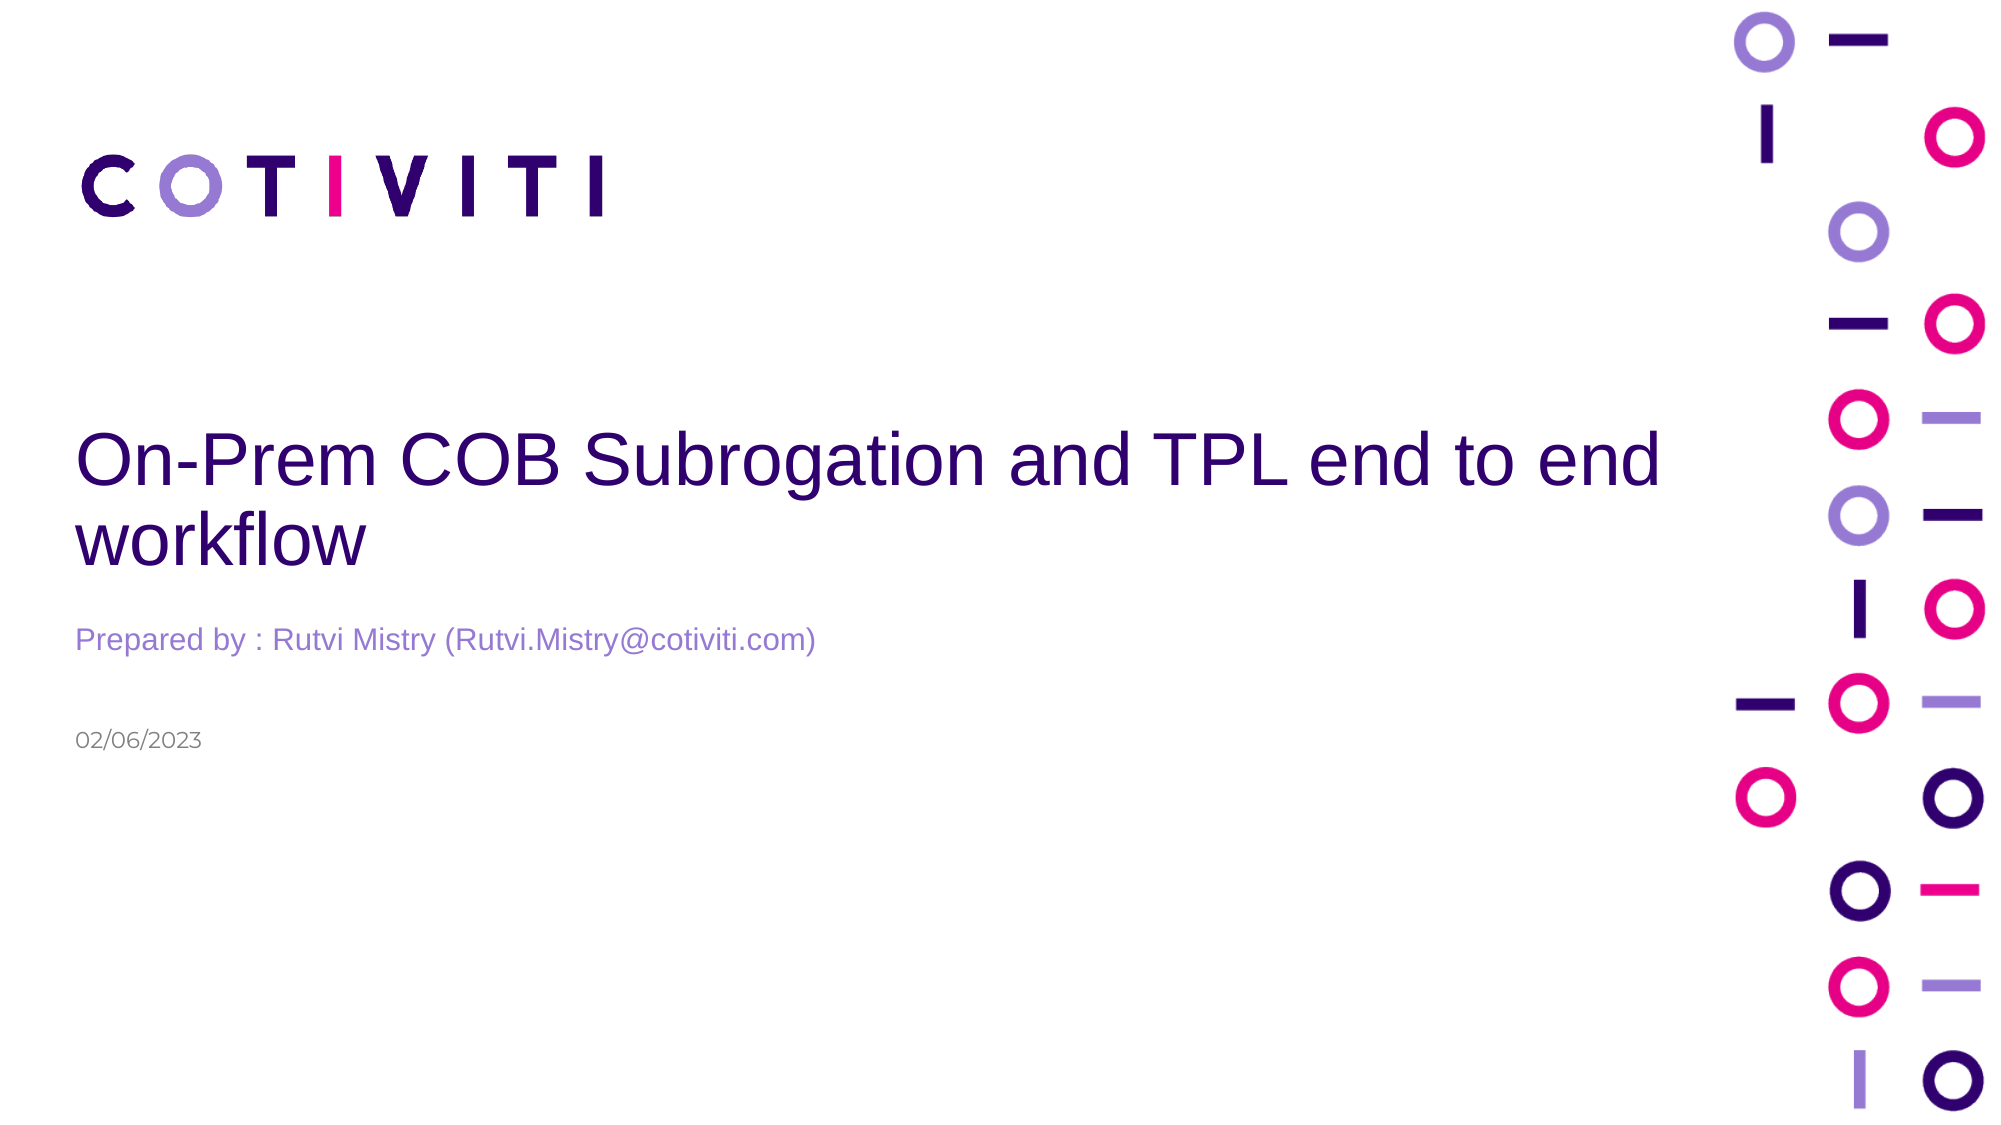

# On-Prem COB Subrogation and TPL end to end workflow
Prepared by : Rutvi Mistry (Rutvi.Mistry@cotiviti.com)
02/06/2023